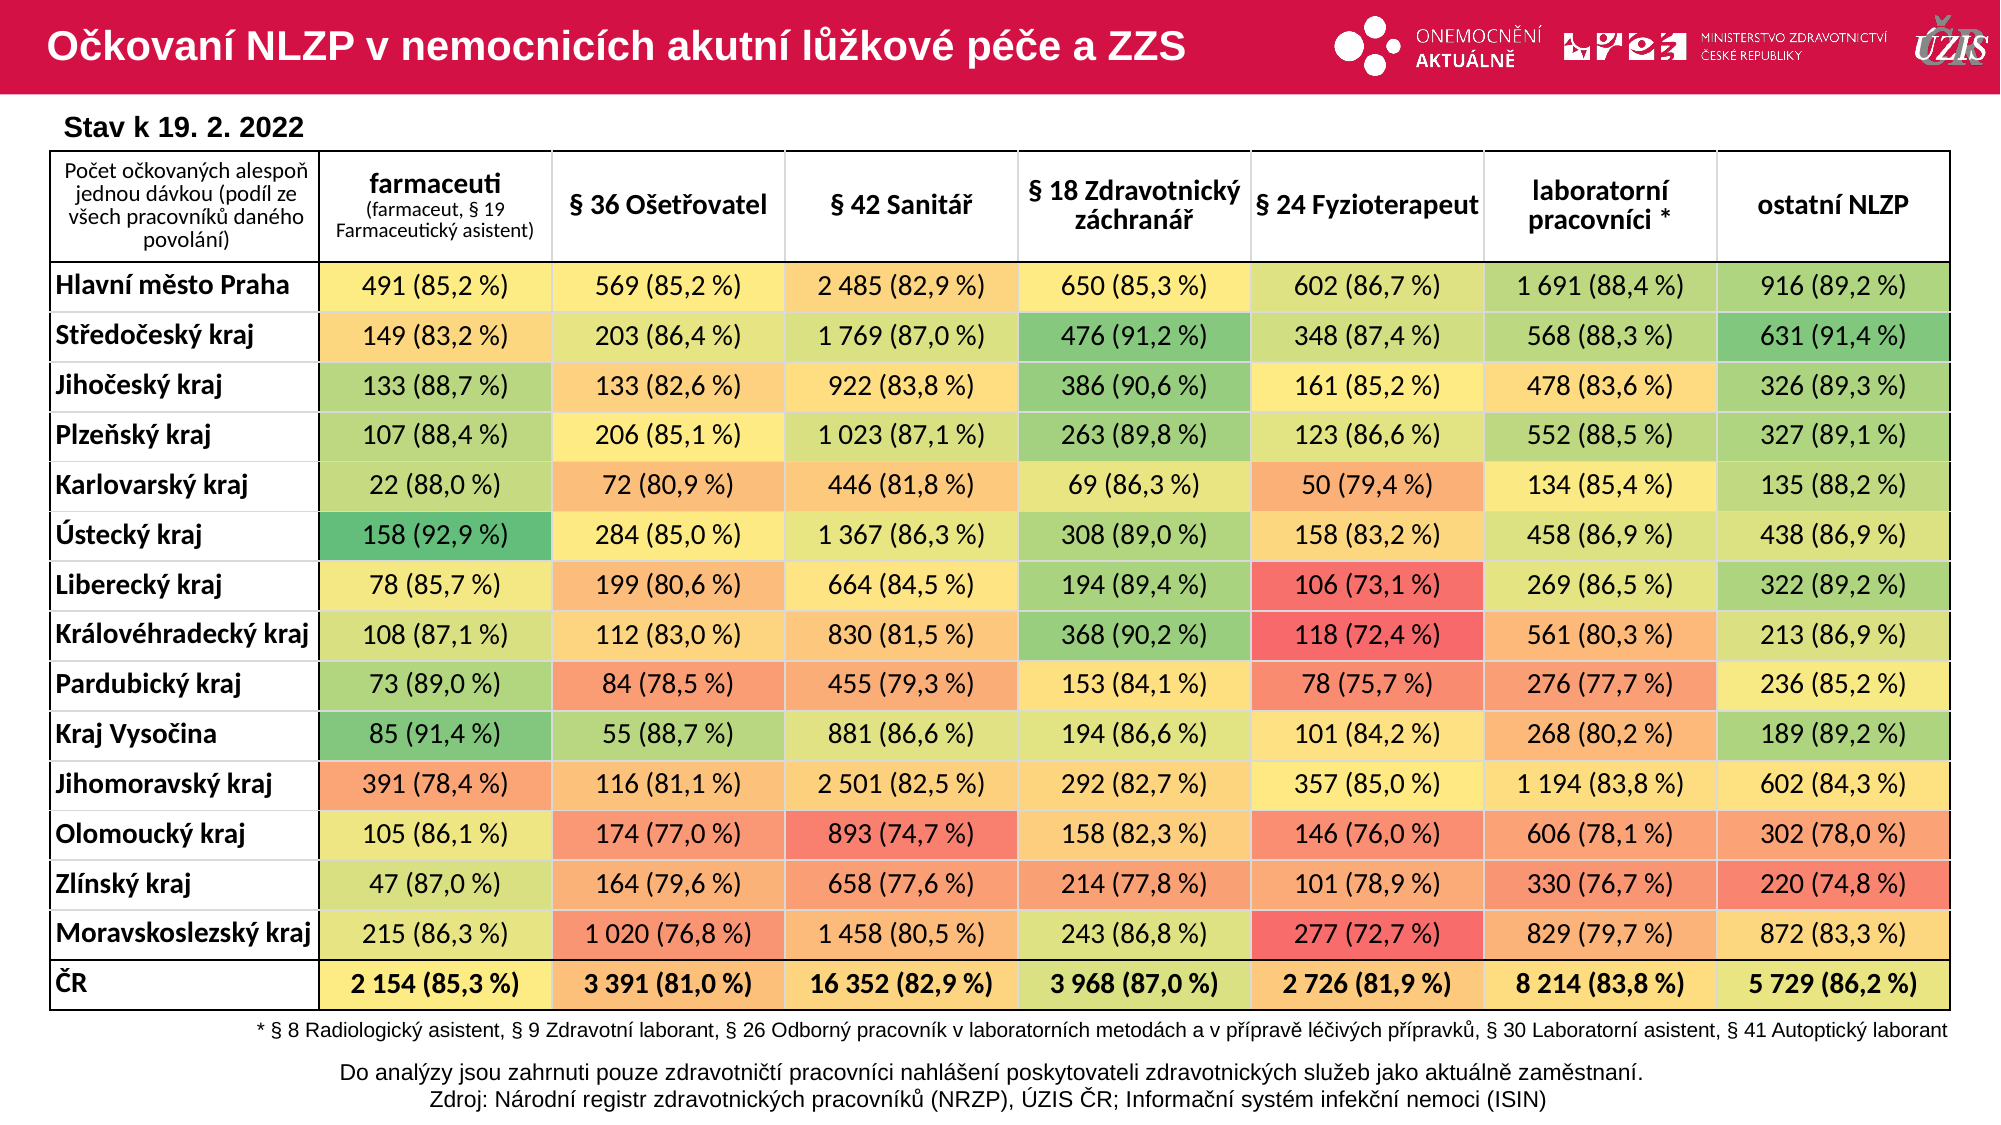

# Očkovaní NLZP v nemocnicích akutní lůžkové péče a ZZS
Stav k 19. 2. 2022
| Počet očkovaných alespoň jednou dávkou (podíl ze všech pracovníků daného povolání) | farmaceuti (farmaceut, § 19 Farmaceutický asistent) | § 36 Ošetřovatel | § 42 Sanitář | § 18 Zdravotnický záchranář | § 24 Fyzioterapeut | laboratorní pracovníci \* | ostatní NLZP |
| --- | --- | --- | --- | --- | --- | --- | --- |
| Hlavní město Praha | 491 (85,2 %) | 569 (85,2 %) | 2 485 (82,9 %) | 650 (85,3 %) | 602 (86,7 %) | 1 691 (88,4 %) | 916 (89,2 %) |
| Středočeský kraj | 149 (83,2 %) | 203 (86,4 %) | 1 769 (87,0 %) | 476 (91,2 %) | 348 (87,4 %) | 568 (88,3 %) | 631 (91,4 %) |
| Jihočeský kraj | 133 (88,7 %) | 133 (82,6 %) | 922 (83,8 %) | 386 (90,6 %) | 161 (85,2 %) | 478 (83,6 %) | 326 (89,3 %) |
| Plzeňský kraj | 107 (88,4 %) | 206 (85,1 %) | 1 023 (87,1 %) | 263 (89,8 %) | 123 (86,6 %) | 552 (88,5 %) | 327 (89,1 %) |
| Karlovarský kraj | 22 (88,0 %) | 72 (80,9 %) | 446 (81,8 %) | 69 (86,3 %) | 50 (79,4 %) | 134 (85,4 %) | 135 (88,2 %) |
| Ústecký kraj | 158 (92,9 %) | 284 (85,0 %) | 1 367 (86,3 %) | 308 (89,0 %) | 158 (83,2 %) | 458 (86,9 %) | 438 (86,9 %) |
| Liberecký kraj | 78 (85,7 %) | 199 (80,6 %) | 664 (84,5 %) | 194 (89,4 %) | 106 (73,1 %) | 269 (86,5 %) | 322 (89,2 %) |
| Královéhradecký kraj | 108 (87,1 %) | 112 (83,0 %) | 830 (81,5 %) | 368 (90,2 %) | 118 (72,4 %) | 561 (80,3 %) | 213 (86,9 %) |
| Pardubický kraj | 73 (89,0 %) | 84 (78,5 %) | 455 (79,3 %) | 153 (84,1 %) | 78 (75,7 %) | 276 (77,7 %) | 236 (85,2 %) |
| Kraj Vysočina | 85 (91,4 %) | 55 (88,7 %) | 881 (86,6 %) | 194 (86,6 %) | 101 (84,2 %) | 268 (80,2 %) | 189 (89,2 %) |
| Jihomoravský kraj | 391 (78,4 %) | 116 (81,1 %) | 2 501 (82,5 %) | 292 (82,7 %) | 357 (85,0 %) | 1 194 (83,8 %) | 602 (84,3 %) |
| Olomoucký kraj | 105 (86,1 %) | 174 (77,0 %) | 893 (74,7 %) | 158 (82,3 %) | 146 (76,0 %) | 606 (78,1 %) | 302 (78,0 %) |
| Zlínský kraj | 47 (87,0 %) | 164 (79,6 %) | 658 (77,6 %) | 214 (77,8 %) | 101 (78,9 %) | 330 (76,7 %) | 220 (74,8 %) |
| Moravskoslezský kraj | 215 (86,3 %) | 1 020 (76,8 %) | 1 458 (80,5 %) | 243 (86,8 %) | 277 (72,7 %) | 829 (79,7 %) | 872 (83,3 %) |
| ČR | 2 154 (85,3 %) | 3 391 (81,0 %) | 16 352 (82,9 %) | 3 968 (87,0 %) | 2 726 (81,9 %) | 8 214 (83,8 %) | 5 729 (86,2 %) |
|  |  |  |  |  |  |  |
| --- | --- | --- | --- | --- | --- | --- |
|  |  |  |  |  |  |  |
|  |  |  |  |  |  |  |
|  |  |  |  |  |  |  |
|  |  |  |  |  |  |  |
|  |  |  |  |  |  |  |
|  |  |  |  |  |  |  |
|  |  |  |  |  |  |  |
|  |  |  |  |  |  |  |
|  |  |  |  |  |  |  |
|  |  |  |  |  |  |  |
|  |  |  |  |  |  |  |
|  |  |  |  |  |  |  |
|  |  |  |  |  |  |  |
|  |  |  |  |  |  |  |
* § 8 Radiologický asistent, § 9 Zdravotní laborant, § 26 Odborný pracovník v laboratorních metodách a v přípravě léčivých přípravků, § 30 Laboratorní asistent, § 41 Autoptický laborant
Do analýzy jsou zahrnuti pouze zdravotničtí pracovníci nahlášení poskytovateli zdravotnických služeb jako aktuálně zaměstnaní.
Zdroj: Národní registr zdravotnických pracovníků (NRZP), ÚZIS ČR; Informační systém infekční nemoci (ISIN)